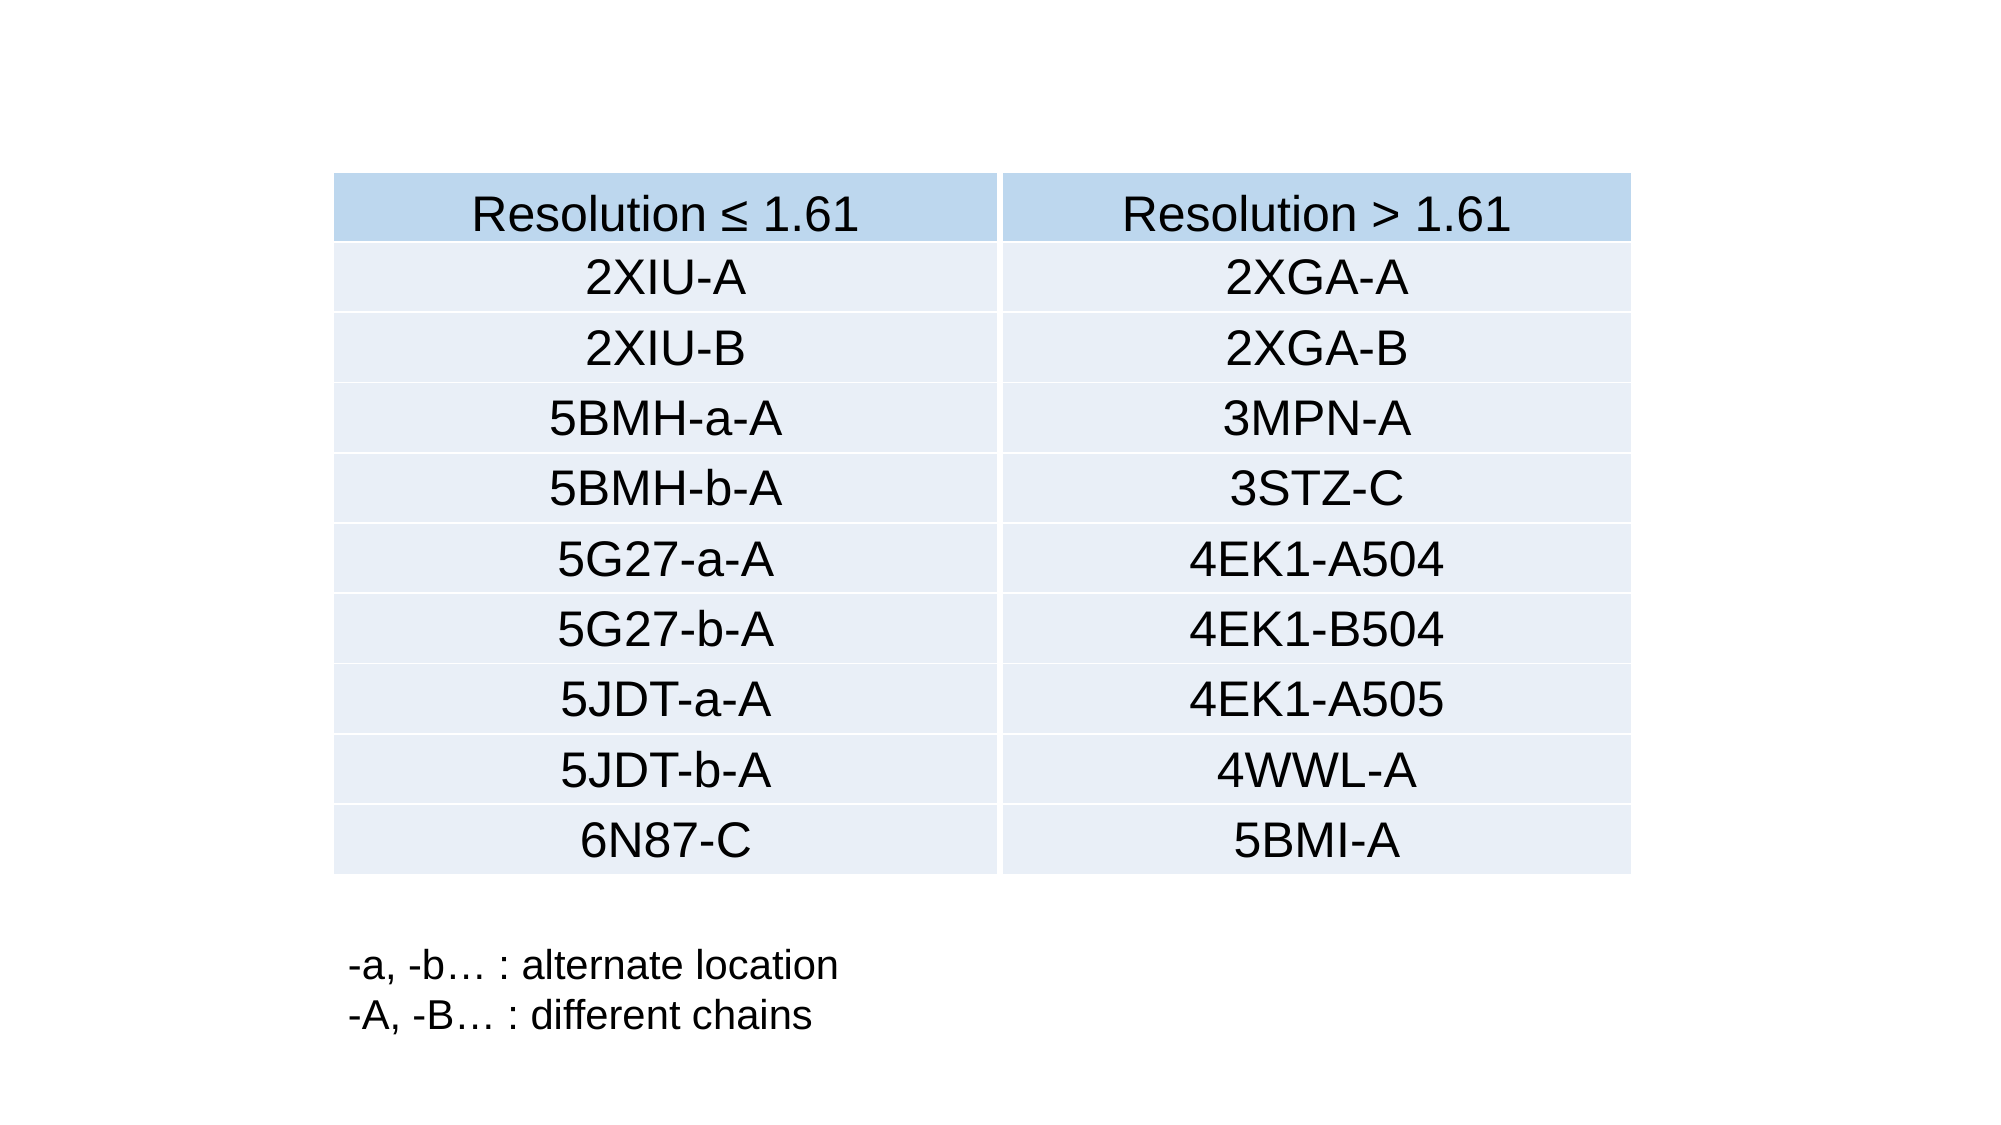

| Resolution ≤ 1.61 |
| --- |
| 2XIU-A |
| 2XIU-B |
| 5BMH-a-A |
| 5BMH-b-A |
| 5G27-a-A |
| 5G27-b-A |
| 5JDT-a-A |
| 5JDT-b-A |
| 6N87-C |
| Resolution > 1.61 |
| --- |
| 2XGA-A |
| 2XGA-B |
| 3MPN-A |
| 3STZ-C |
| 4EK1-A504 |
| 4EK1-B504 |
| 4EK1-A505 |
| 4WWL-A |
| 5BMI-A |
-a, -b… : alternate location
-A, -B… : different chains